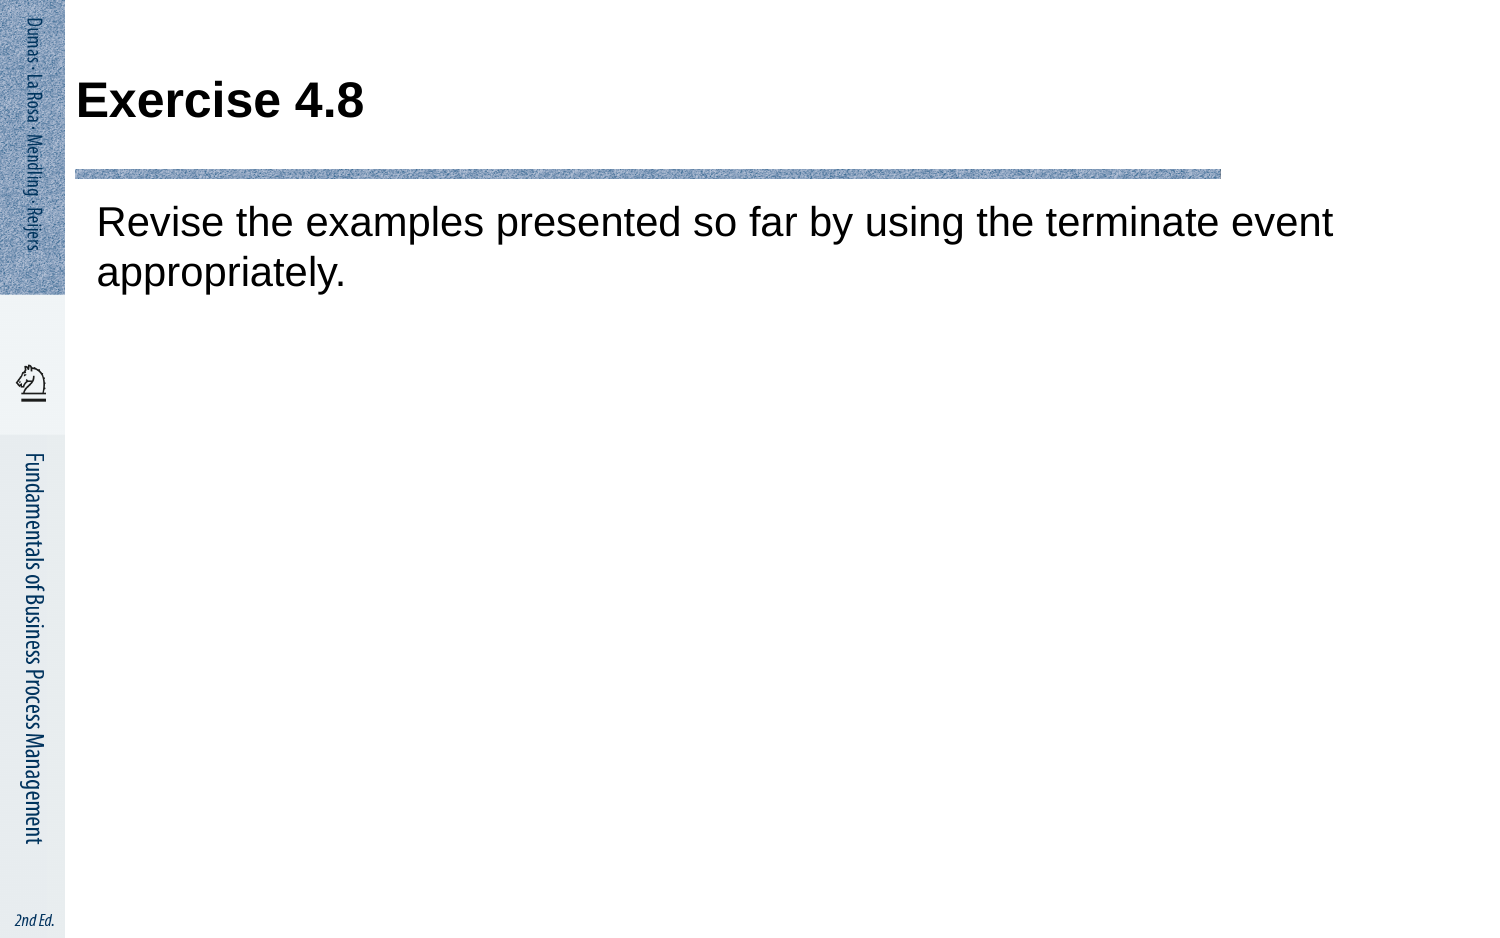

# Exercise 4.8
Revise the examples presented so far by using the terminate event appropriately.